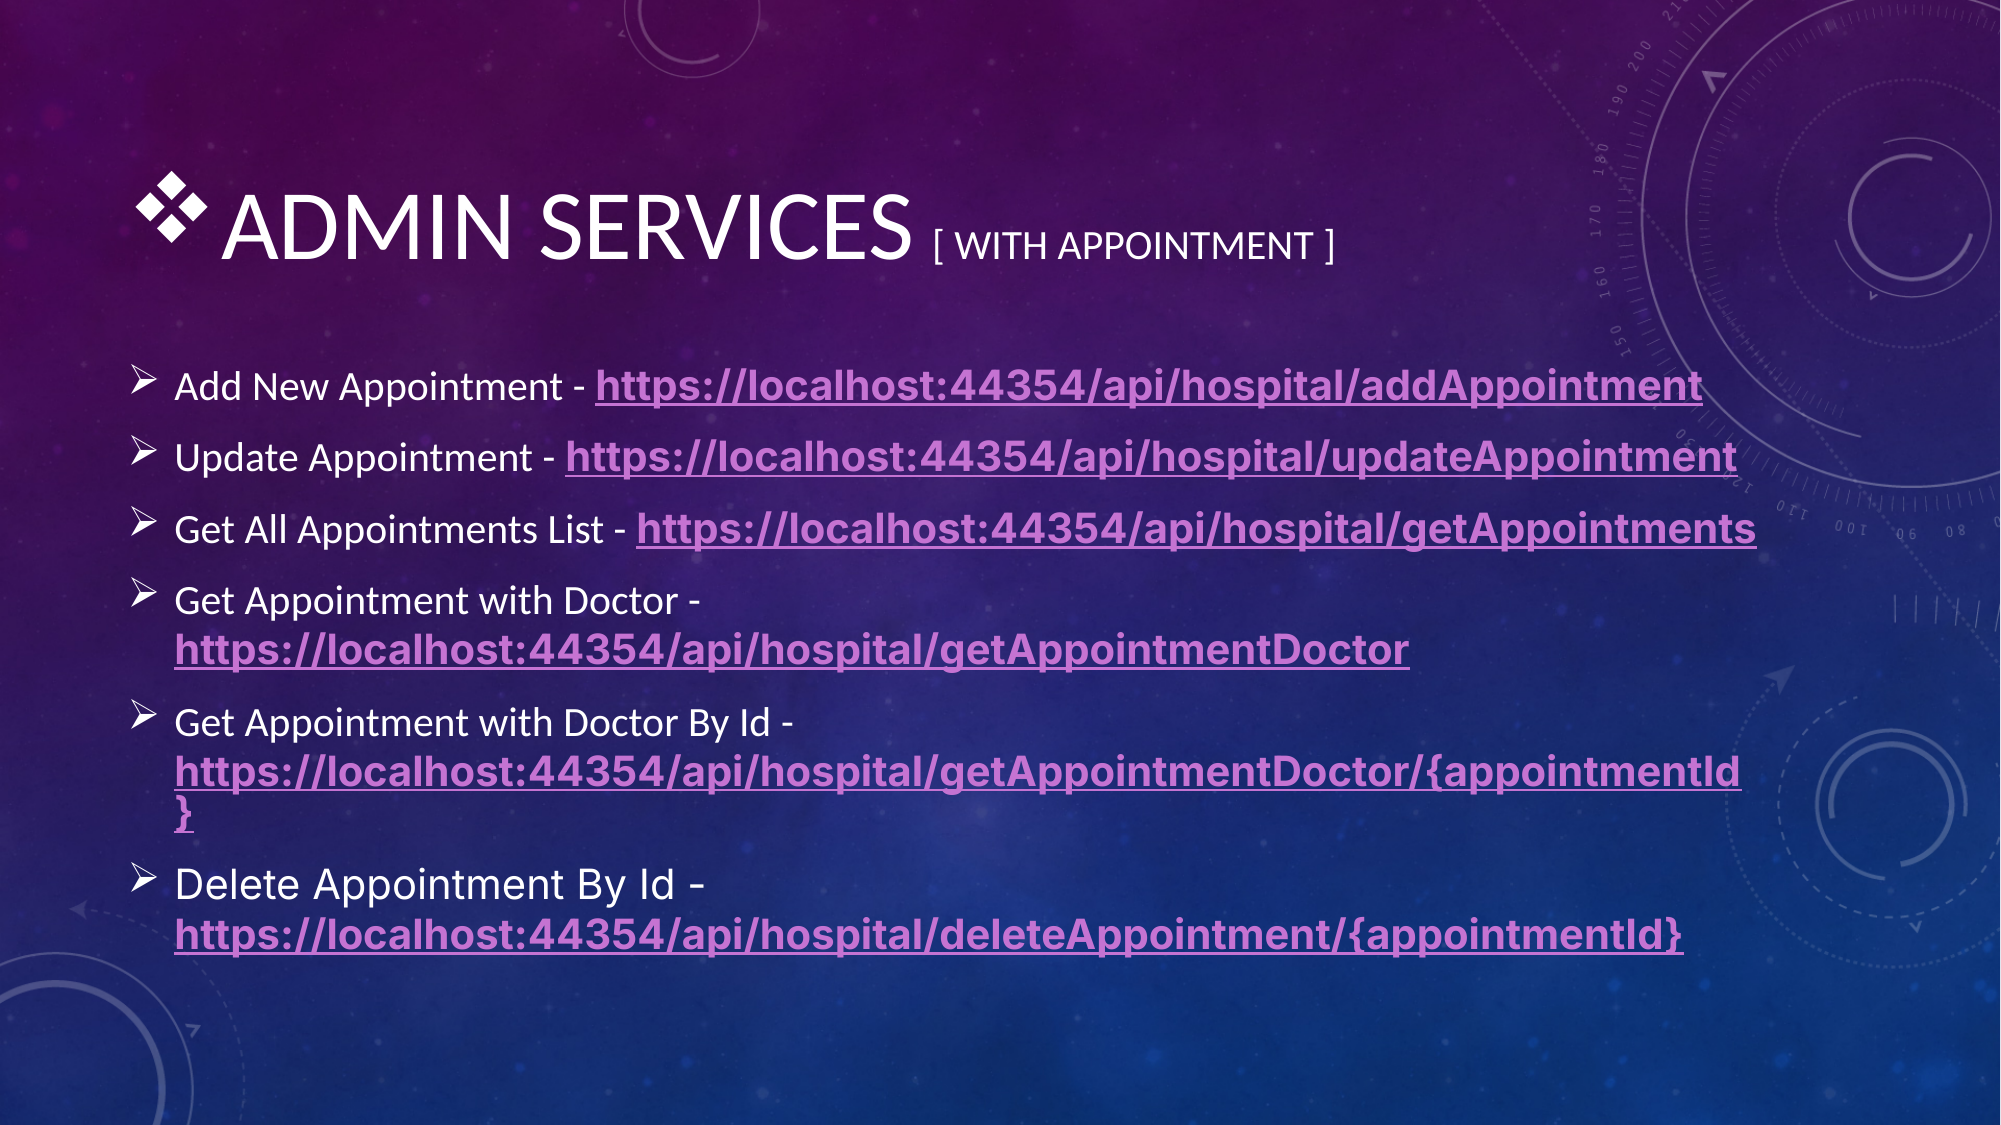

# ADMIN Services [ with appointment ]
Add New Appointment - https://localhost:44354/api/hospital/addAppointment
Update Appointment - https://localhost:44354/api/hospital/updateAppointment
Get All Appointments List - https://localhost:44354/api/hospital/getAppointments
Get Appointment with Doctor - https://localhost:44354/api/hospital/getAppointmentDoctor
Get Appointment with Doctor By Id - https://localhost:44354/api/hospital/getAppointmentDoctor/{appointmentId}
Delete Appointment By Id - https://localhost:44354/api/hospital/deleteAppointment/{appointmentId}